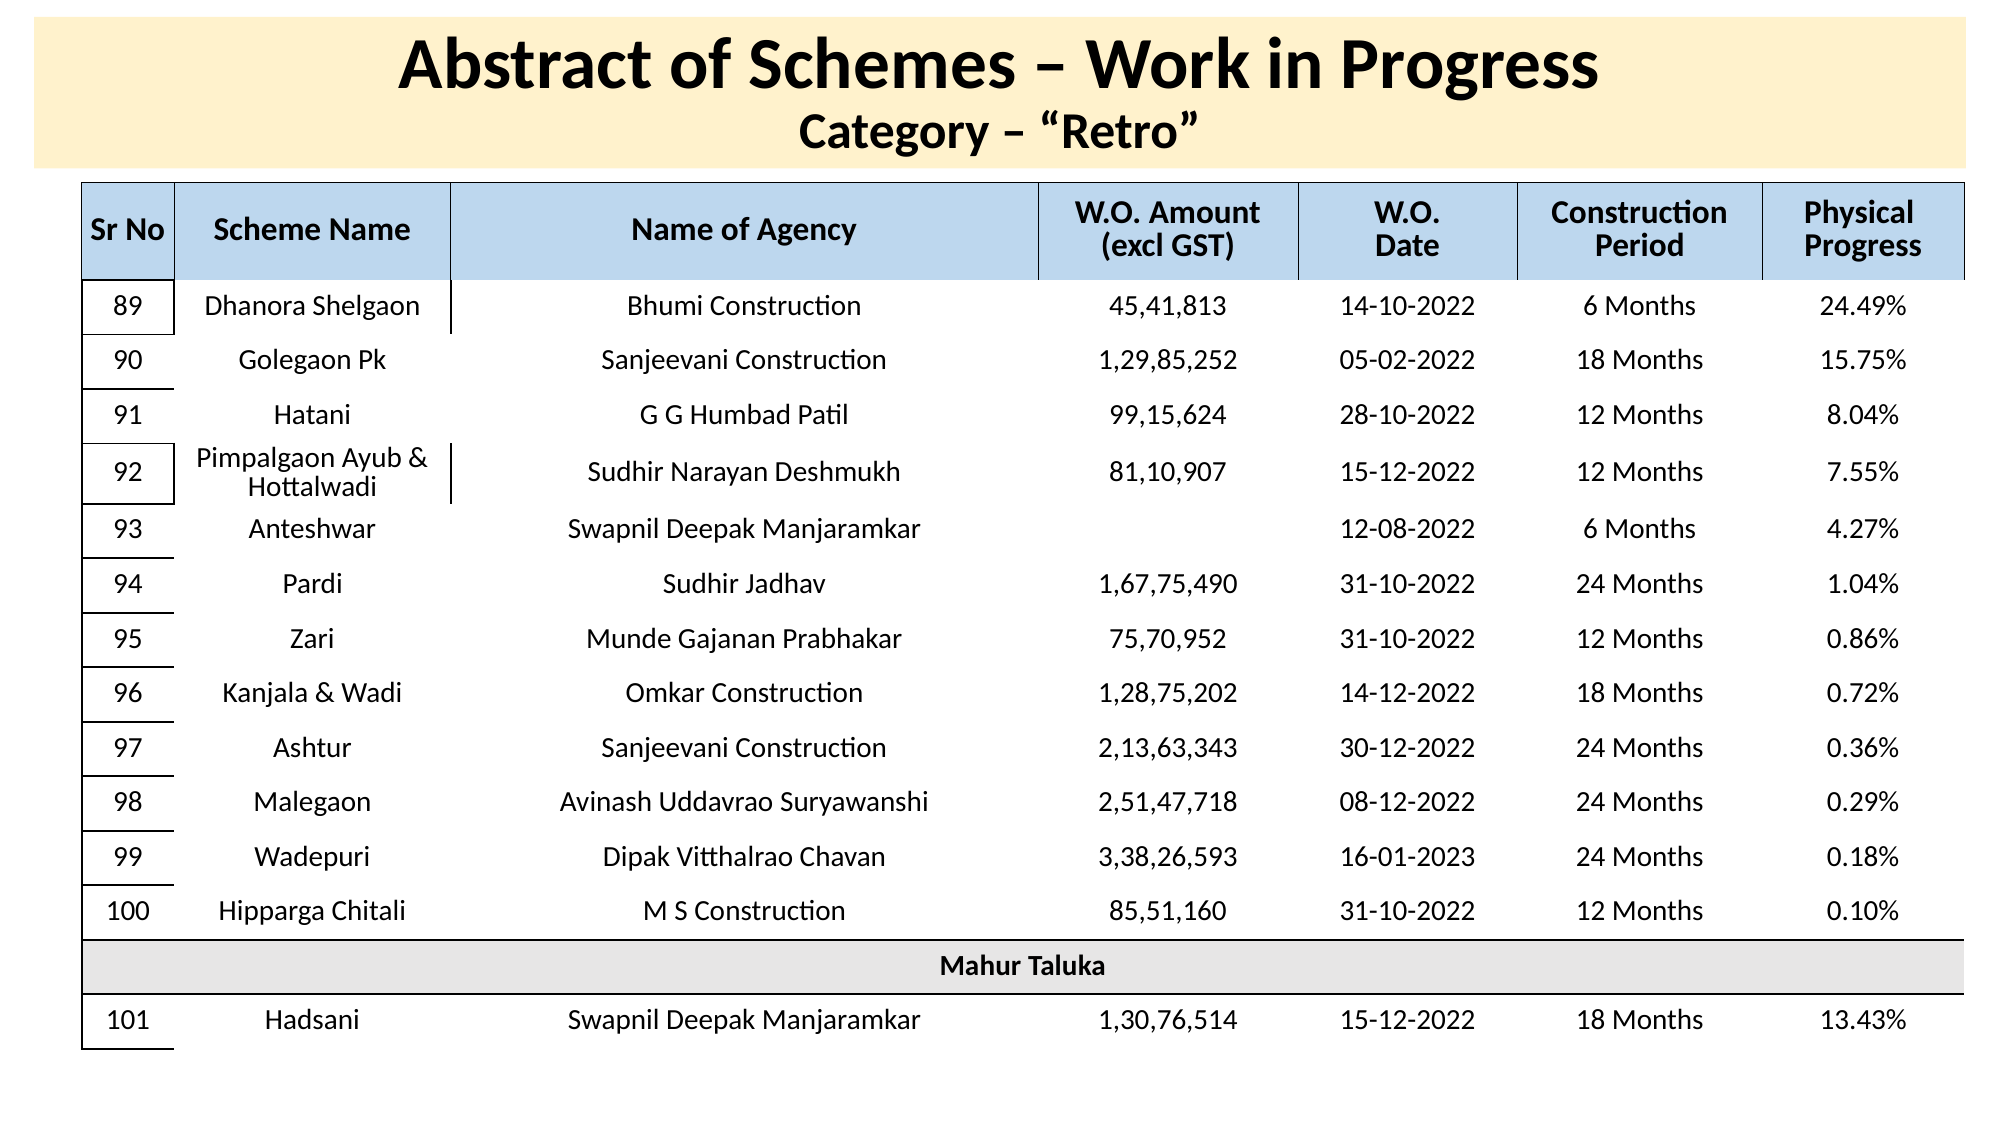

# Abstract of Schemes – Work in Progress Category – “Retro”
| Sr No | Scheme Name | Name of Agency | W.O. Amount (excl GST) | W.O. Date | Construction Period | Physical Progress |
| --- | --- | --- | --- | --- | --- | --- |
| 89 | Dhanora Shelgaon | Bhumi Construction | 45,41,813 | 14-10-2022 | 6 Months | 24.49% |
| --- | --- | --- | --- | --- | --- | --- |
| 90 | Golegaon Pk | Sanjeevani Construction | 1,29,85,252 | 05-02-2022 | 18 Months | 15.75% |
| 91 | Hatani | G G Humbad Patil | 99,15,624 | 28-10-2022 | 12 Months | 8.04% |
| 92 | Pimpalgaon Ayub & Hottalwadi | Sudhir Narayan Deshmukh | 81,10,907 | 15-12-2022 | 12 Months | 7.55% |
| 93 | Anteshwar | Swapnil Deepak Manjaramkar |  | 12-08-2022 | 6 Months | 4.27% |
| 94 | Pardi | Sudhir Jadhav | 1,67,75,490 | 31-10-2022 | 24 Months | 1.04% |
| 95 | Zari | Munde Gajanan Prabhakar | 75,70,952 | 31-10-2022 | 12 Months | 0.86% |
| 96 | Kanjala & Wadi | Omkar Construction | 1,28,75,202 | 14-12-2022 | 18 Months | 0.72% |
| 97 | Ashtur | Sanjeevani Construction | 2,13,63,343 | 30-12-2022 | 24 Months | 0.36% |
| 98 | Malegaon | Avinash Uddavrao Suryawanshi | 2,51,47,718 | 08-12-2022 | 24 Months | 0.29% |
| 99 | Wadepuri | Dipak Vitthalrao Chavan | 3,38,26,593 | 16-01-2023 | 24 Months | 0.18% |
| 100 | Hipparga Chitali | M S Construction | 85,51,160 | 31-10-2022 | 12 Months | 0.10% |
| Mahur Taluka |  |  |  |  |  |  |
| 101 | Hadsani | Swapnil Deepak Manjaramkar | 1,30,76,514 | 15-12-2022 | 18 Months | 13.43% |